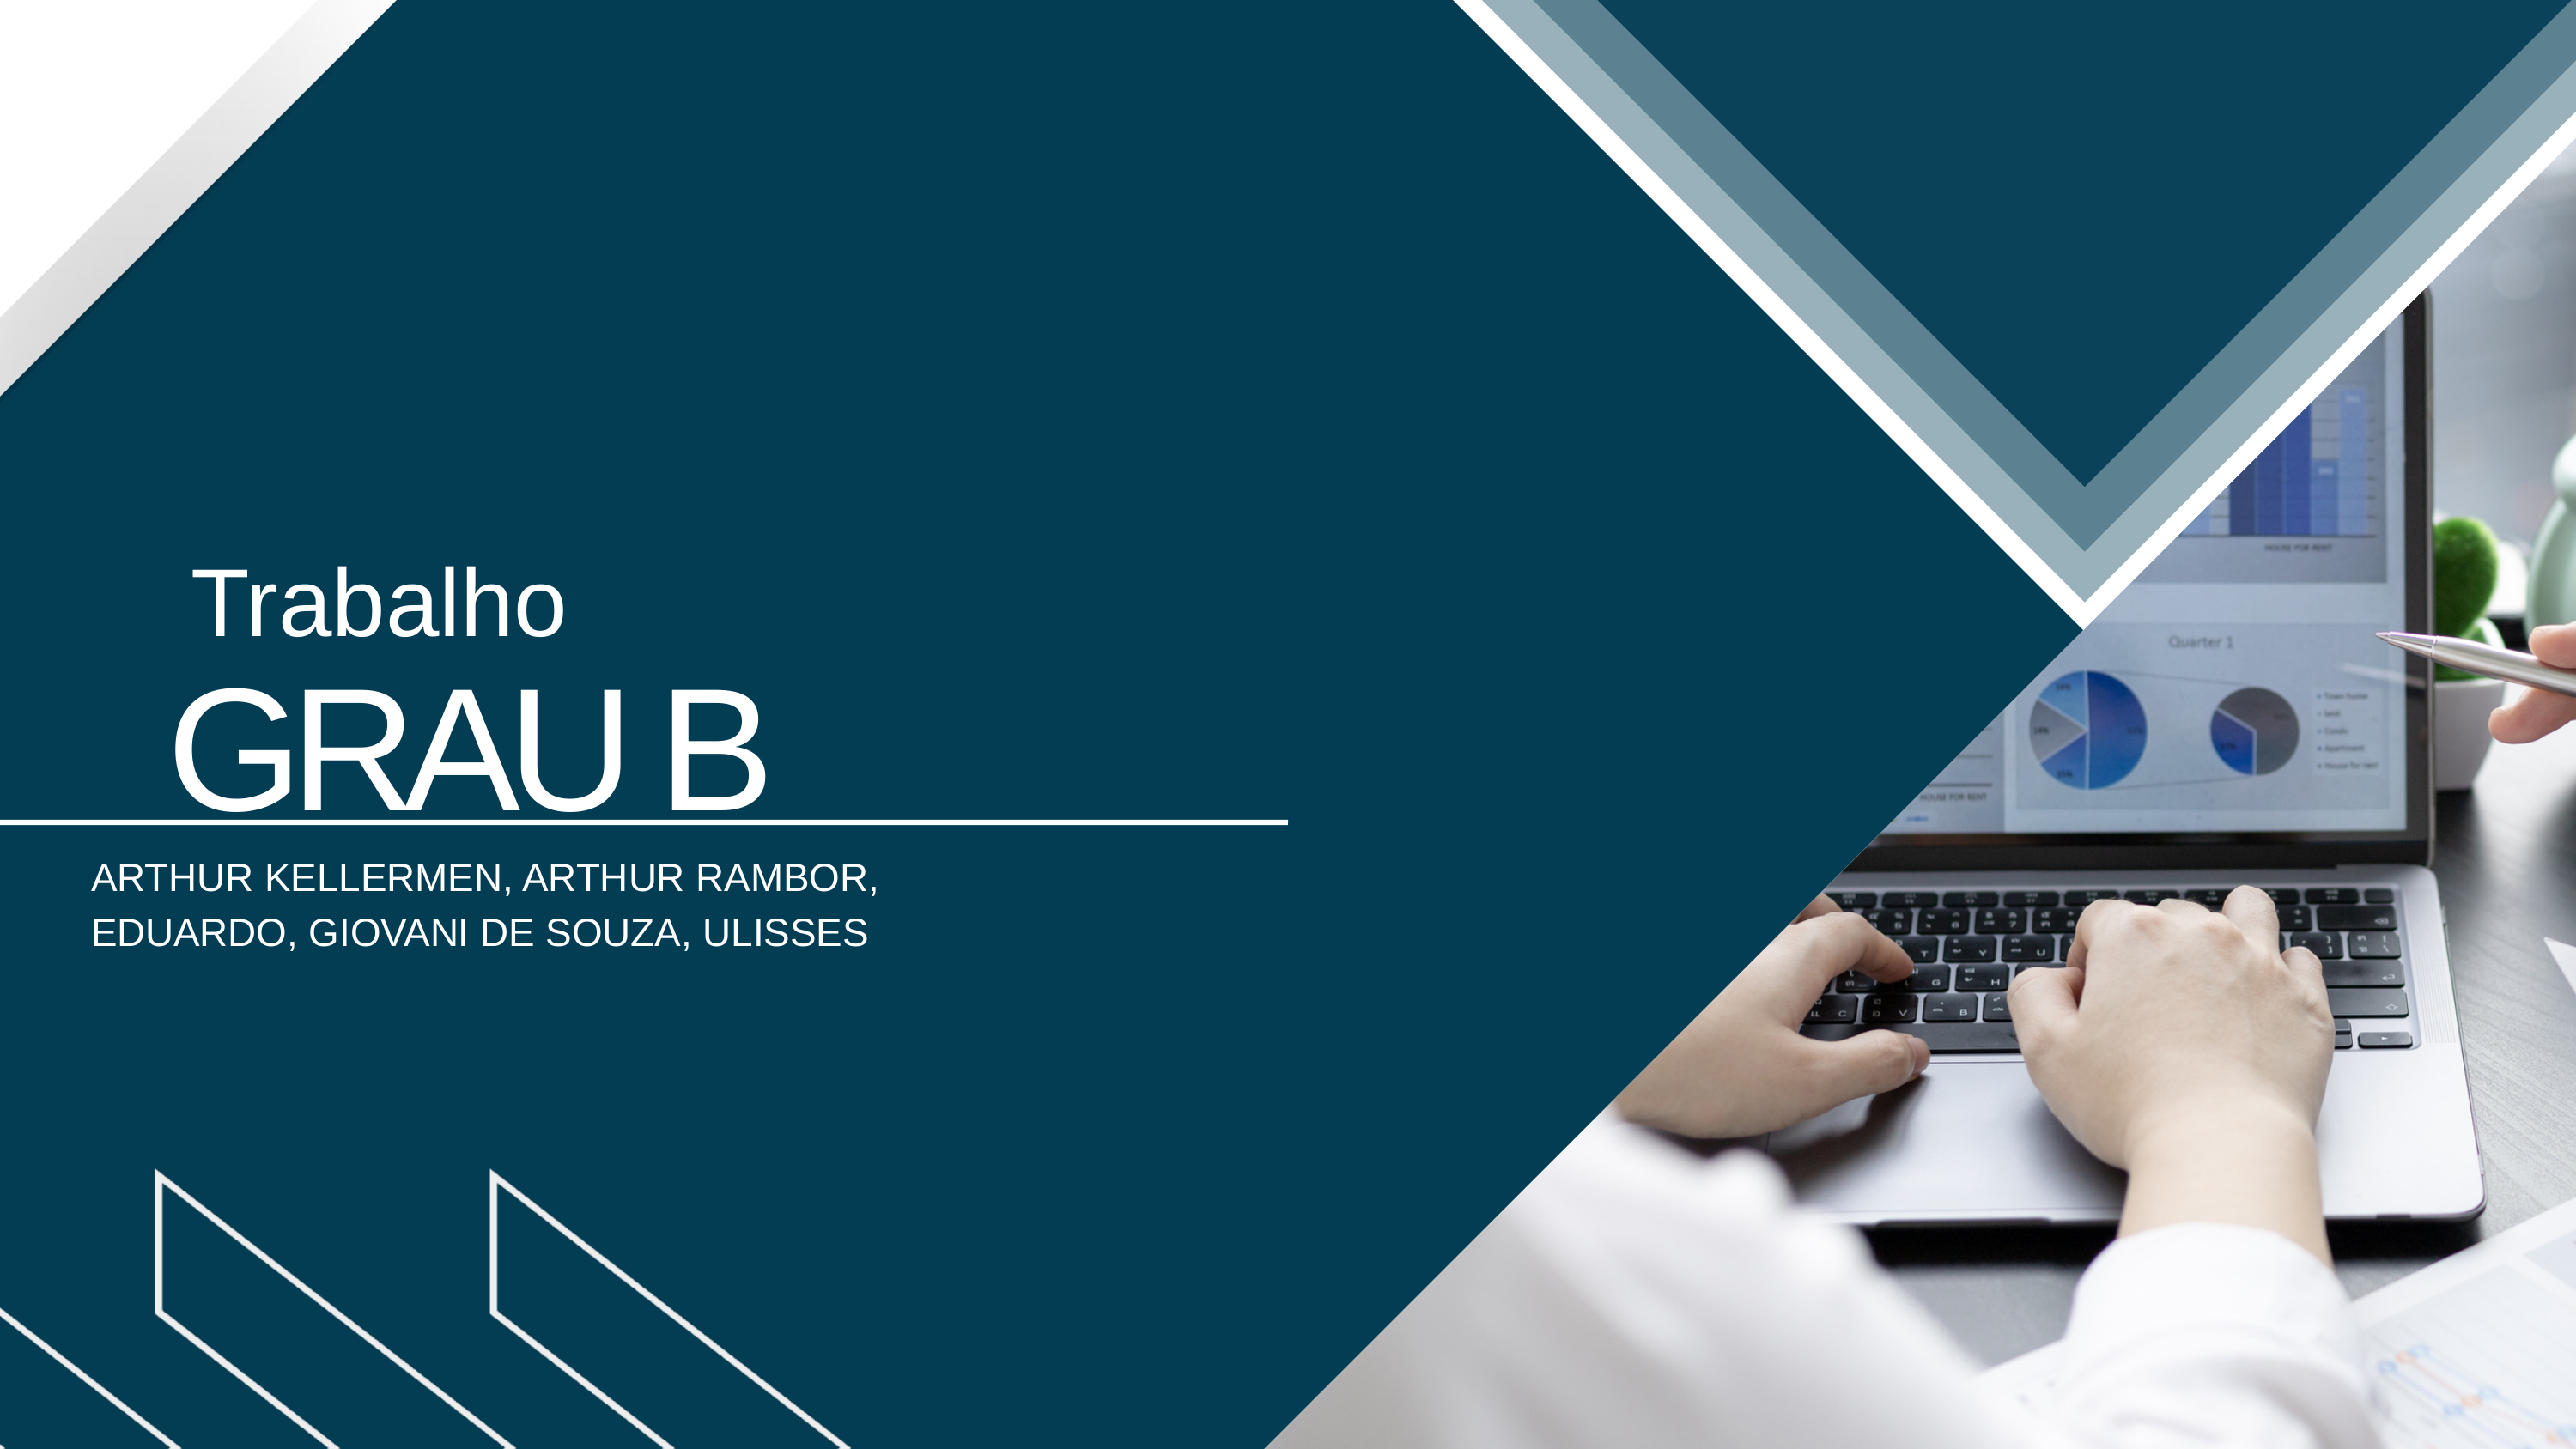

Trabalho
GRAU B

ARTHUR KELLERMEN, ARTHUR RAMBOR, EDUARDO, GIOVANI DE SOUZA, ULISSES